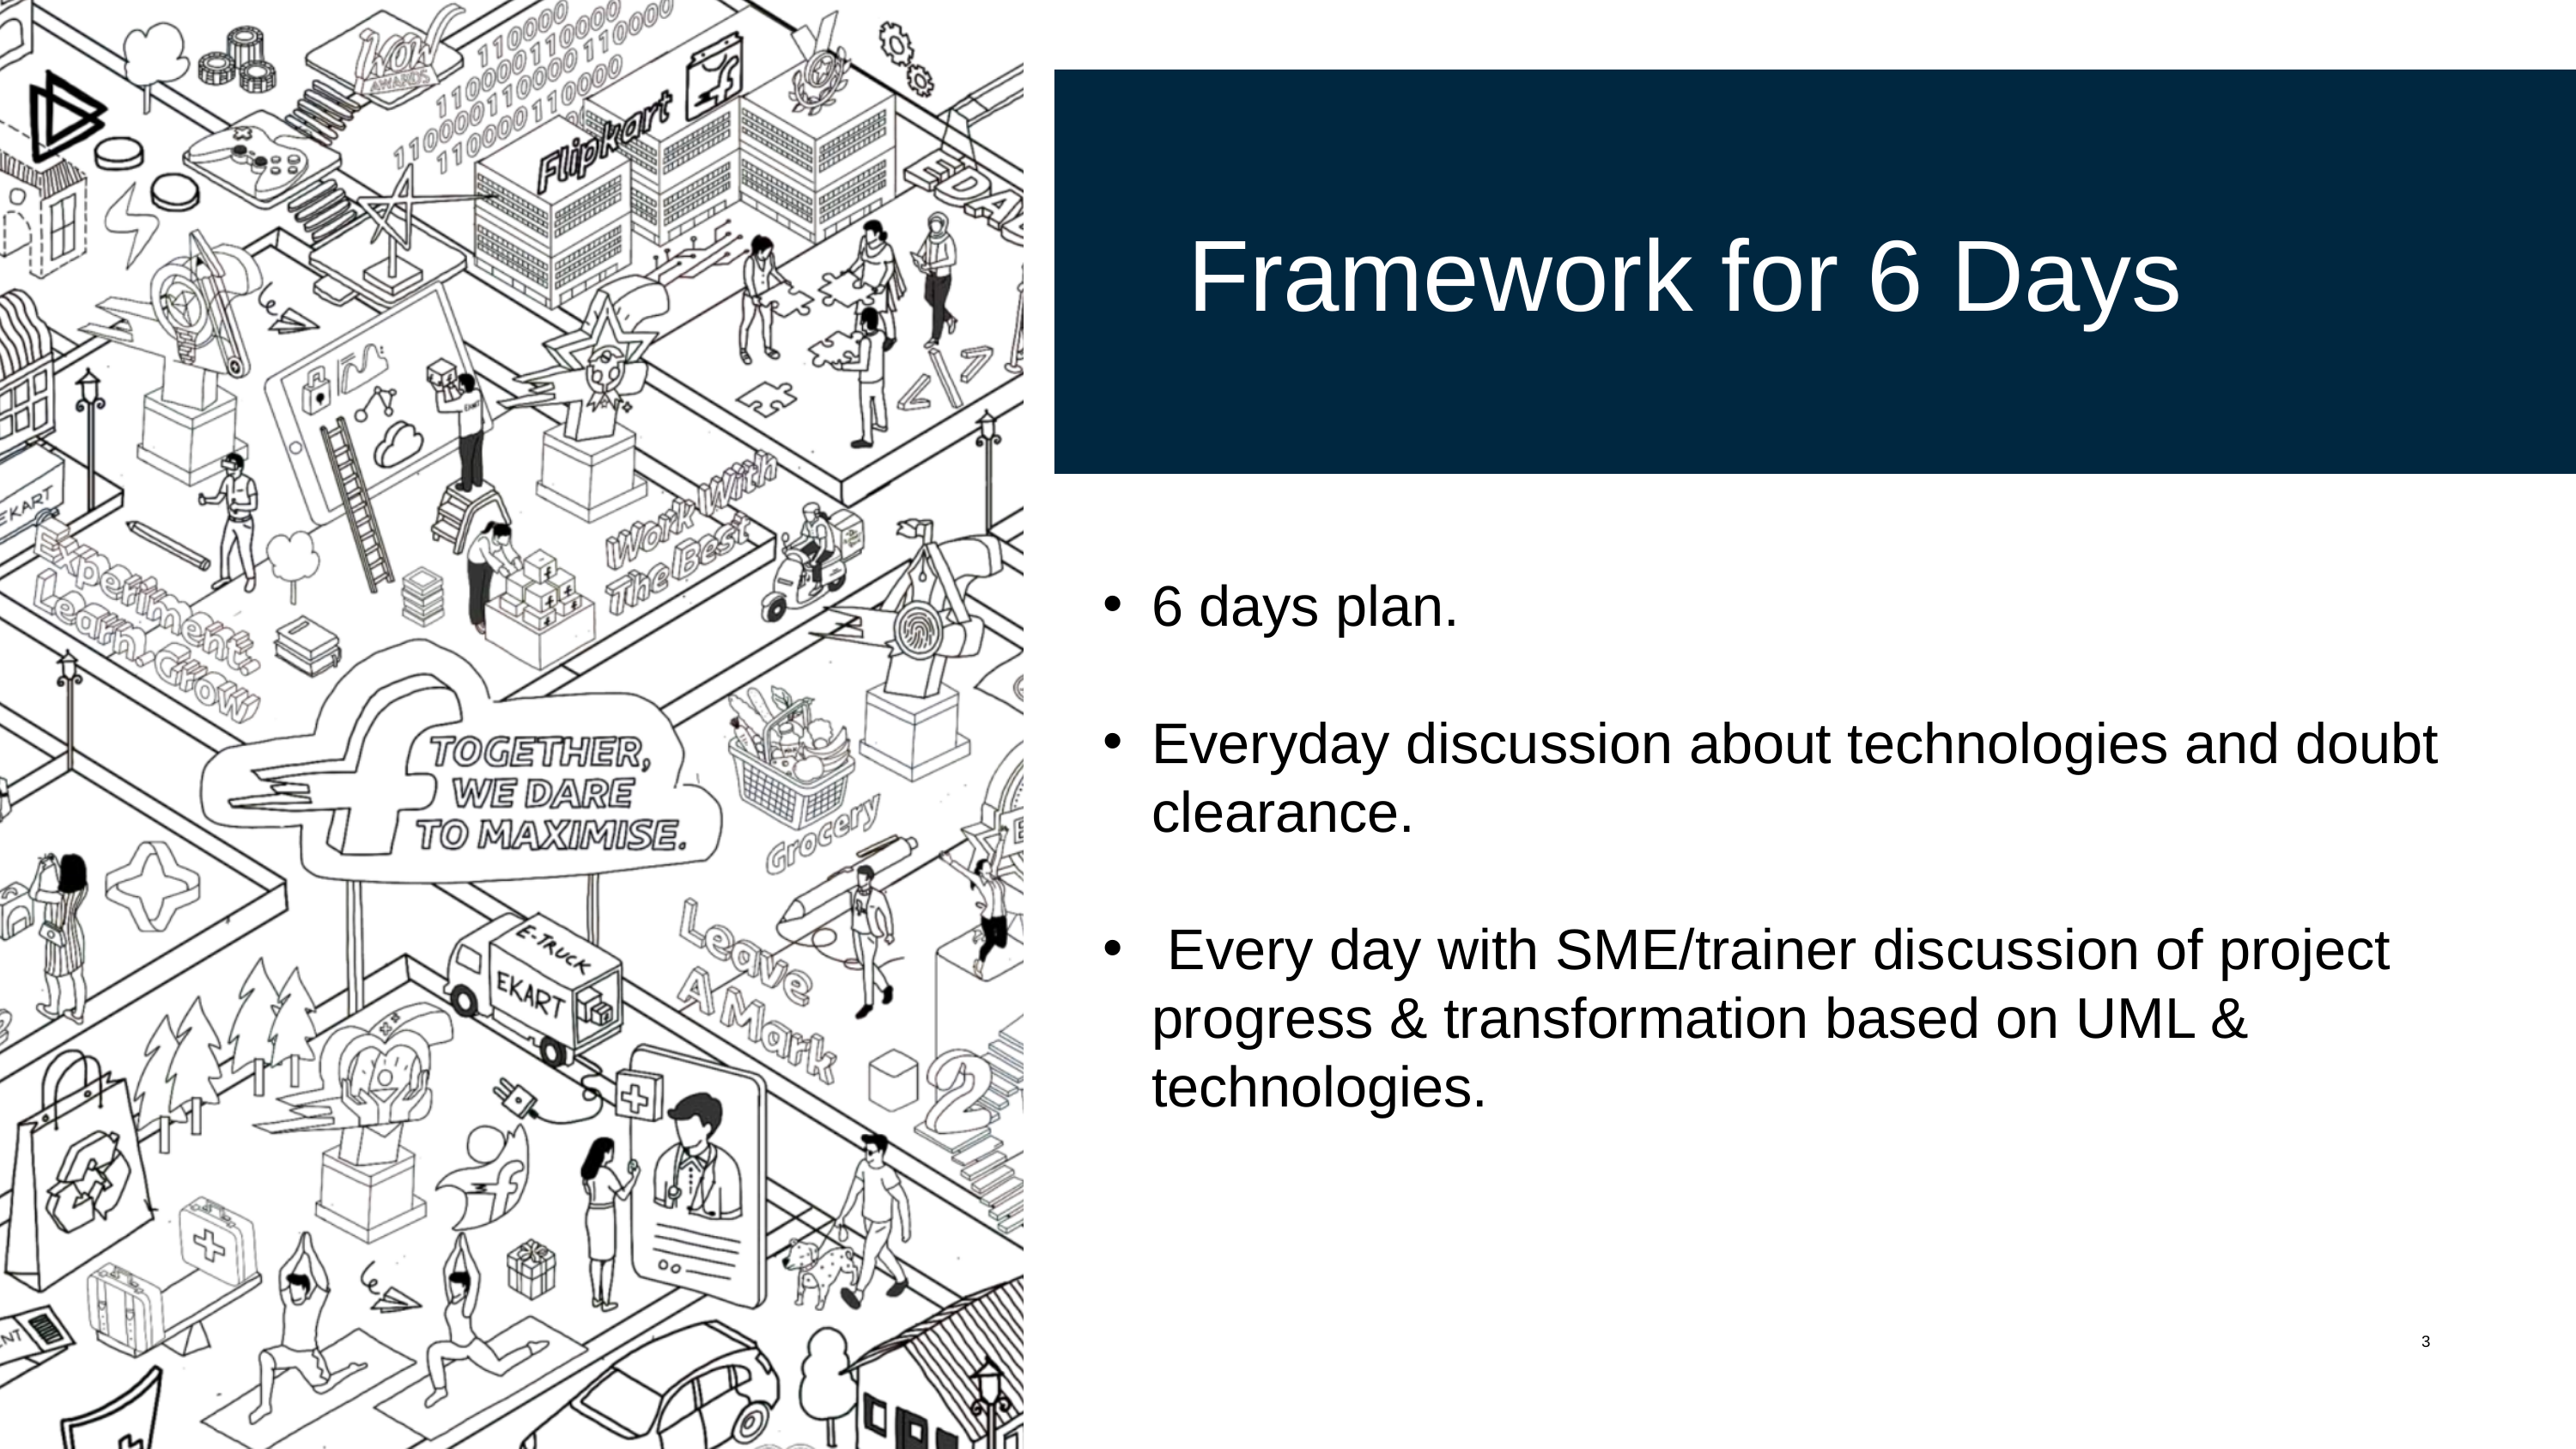

Framework for 6 Days
6 days plan.

Everyday discussion about technologies and doubt clearance.

 Every day with SME/trainer discussion of project progress & transformation based on UML & technologies.

3